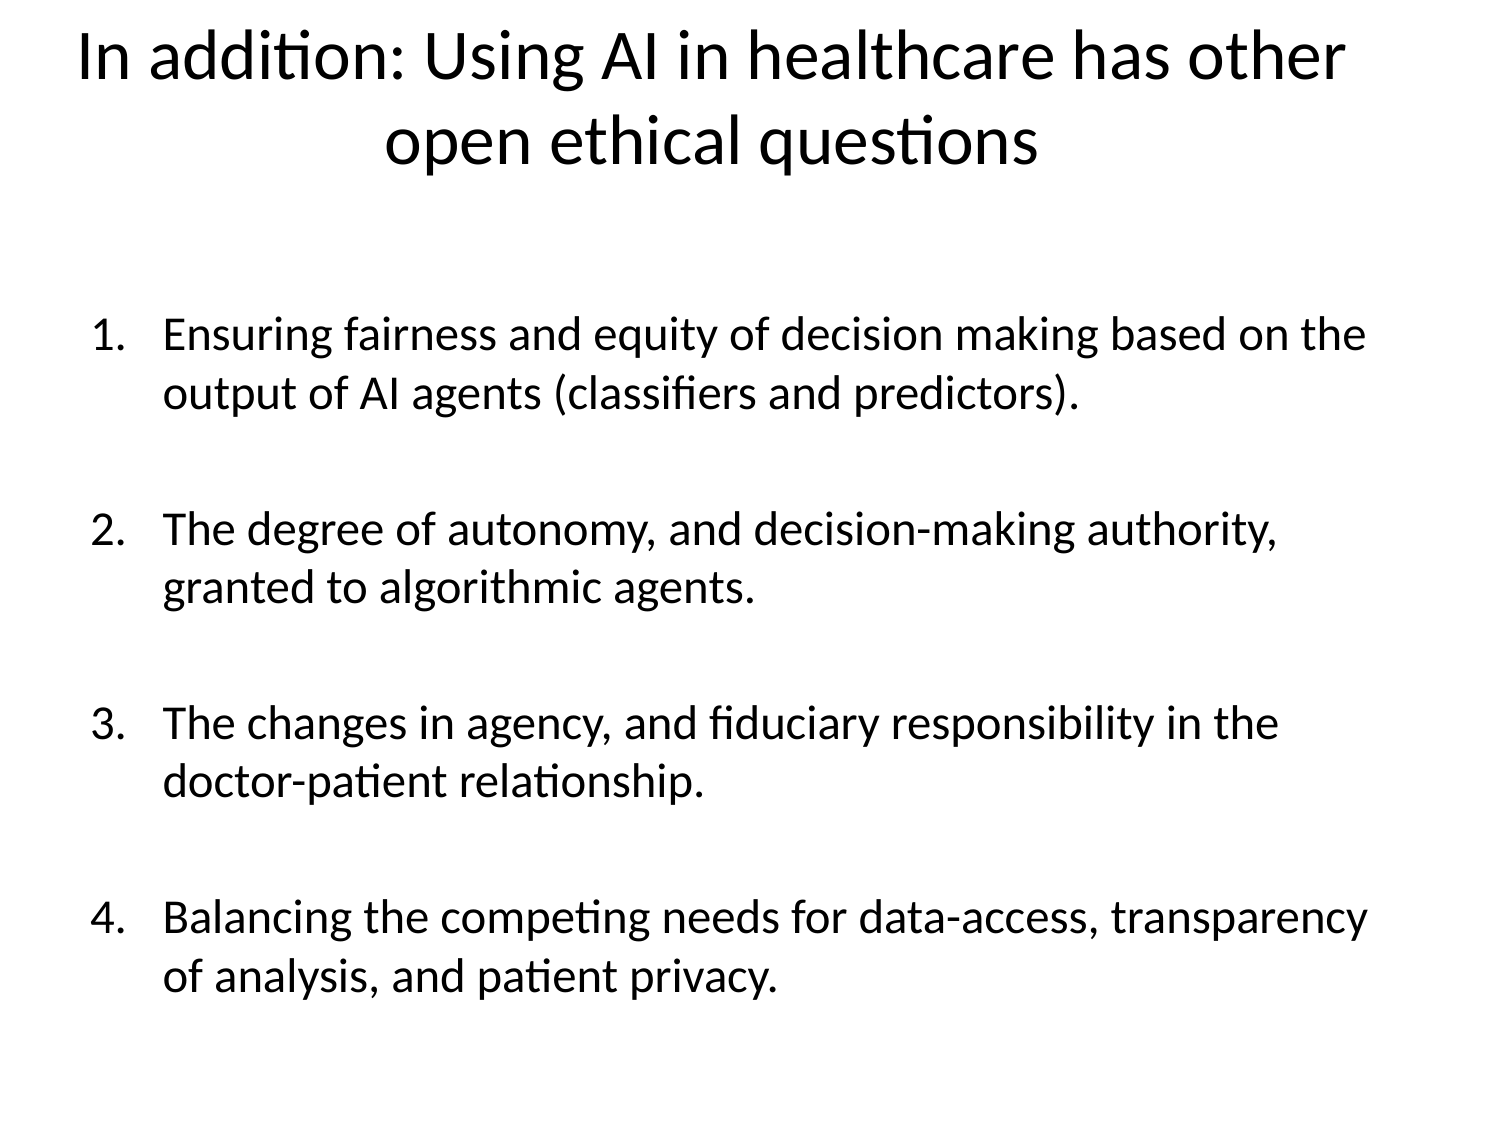

# In addition: Using AI in healthcare has other open ethical questions
Ensuring fairness and equity of decision making based on the output of AI agents (classifiers and predictors).

The degree of autonomy, and decision-making authority, granted to algorithmic agents.

The changes in agency, and fiduciary responsibility in the doctor-patient relationship.

Balancing the competing needs for data-access, transparency of analysis, and patient privacy.